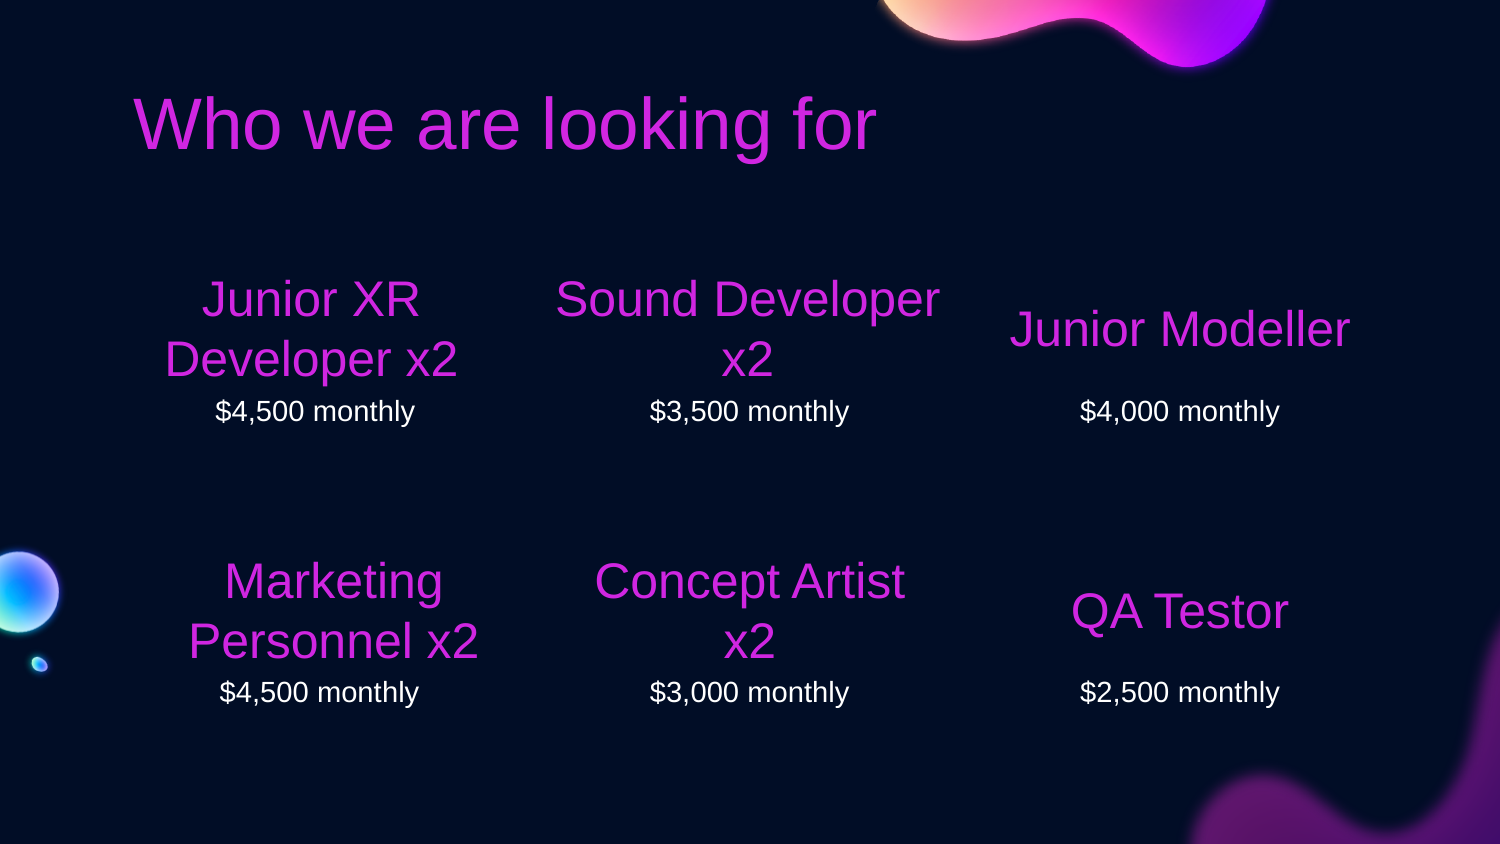

Who we are looking for
# Junior XR Developer x2
Sound Developer x2
Junior Modeller
$4,500 monthly
$3,500 monthly
$4,000 monthly
Marketing Personnel x2
Concept Artist x2
QA Testor
$4,500 monthly
$3,000 monthly
$2,500 monthly